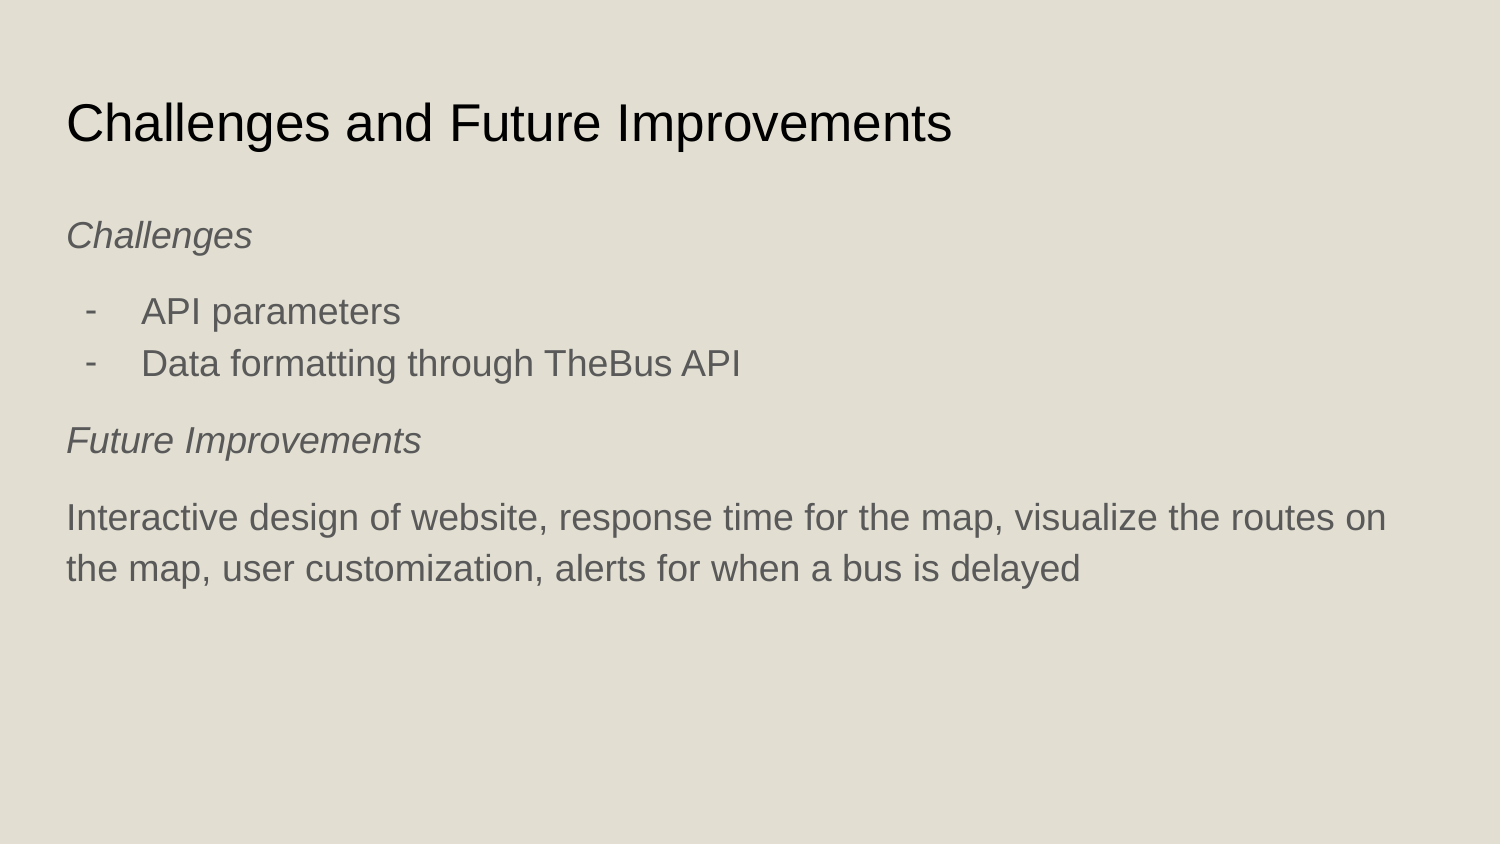

# Challenges and Future Improvements
Challenges
API parameters
Data formatting through TheBus API
Future Improvements
Interactive design of website, response time for the map, visualize the routes on the map, user customization, alerts for when a bus is delayed